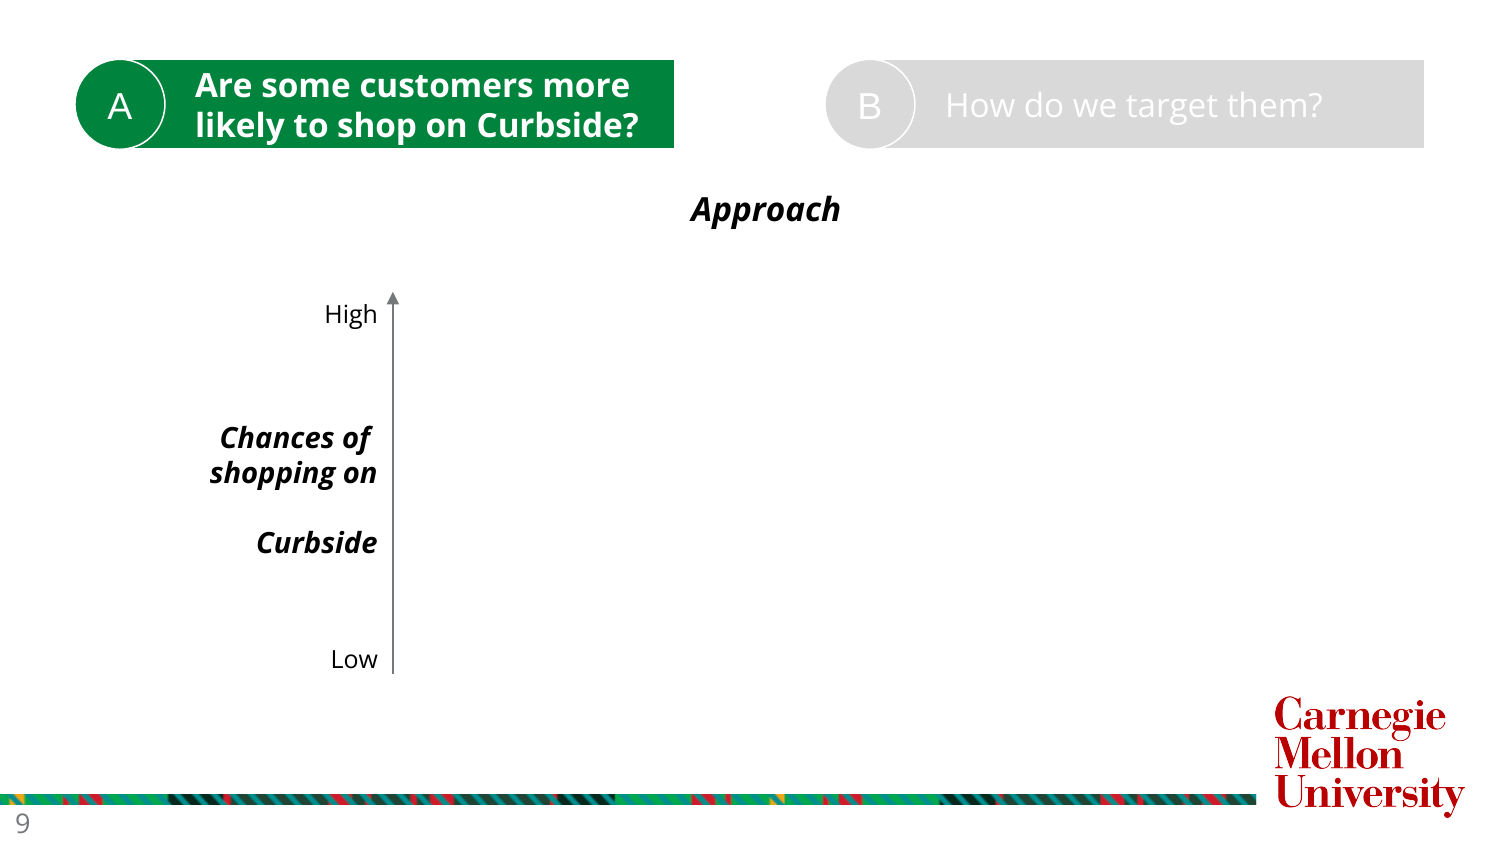

A
Are some customers more
likely to shop on Curbside?
B
How do we target them?
Approach
High
Chances of
shopping on
Curbside
Low
9